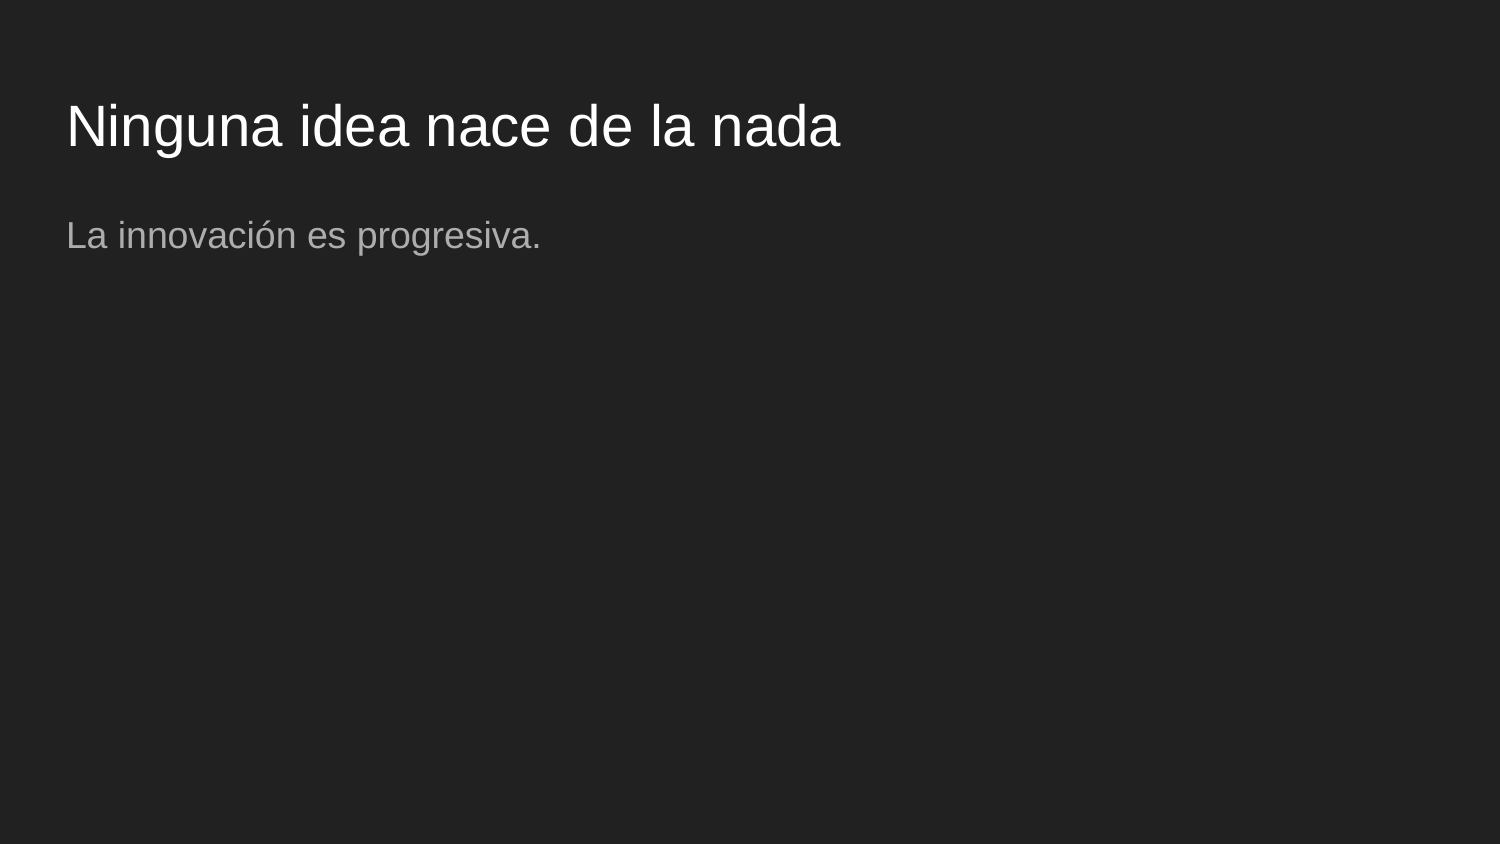

# Ninguna idea nace de la nada
La innovación es progresiva.